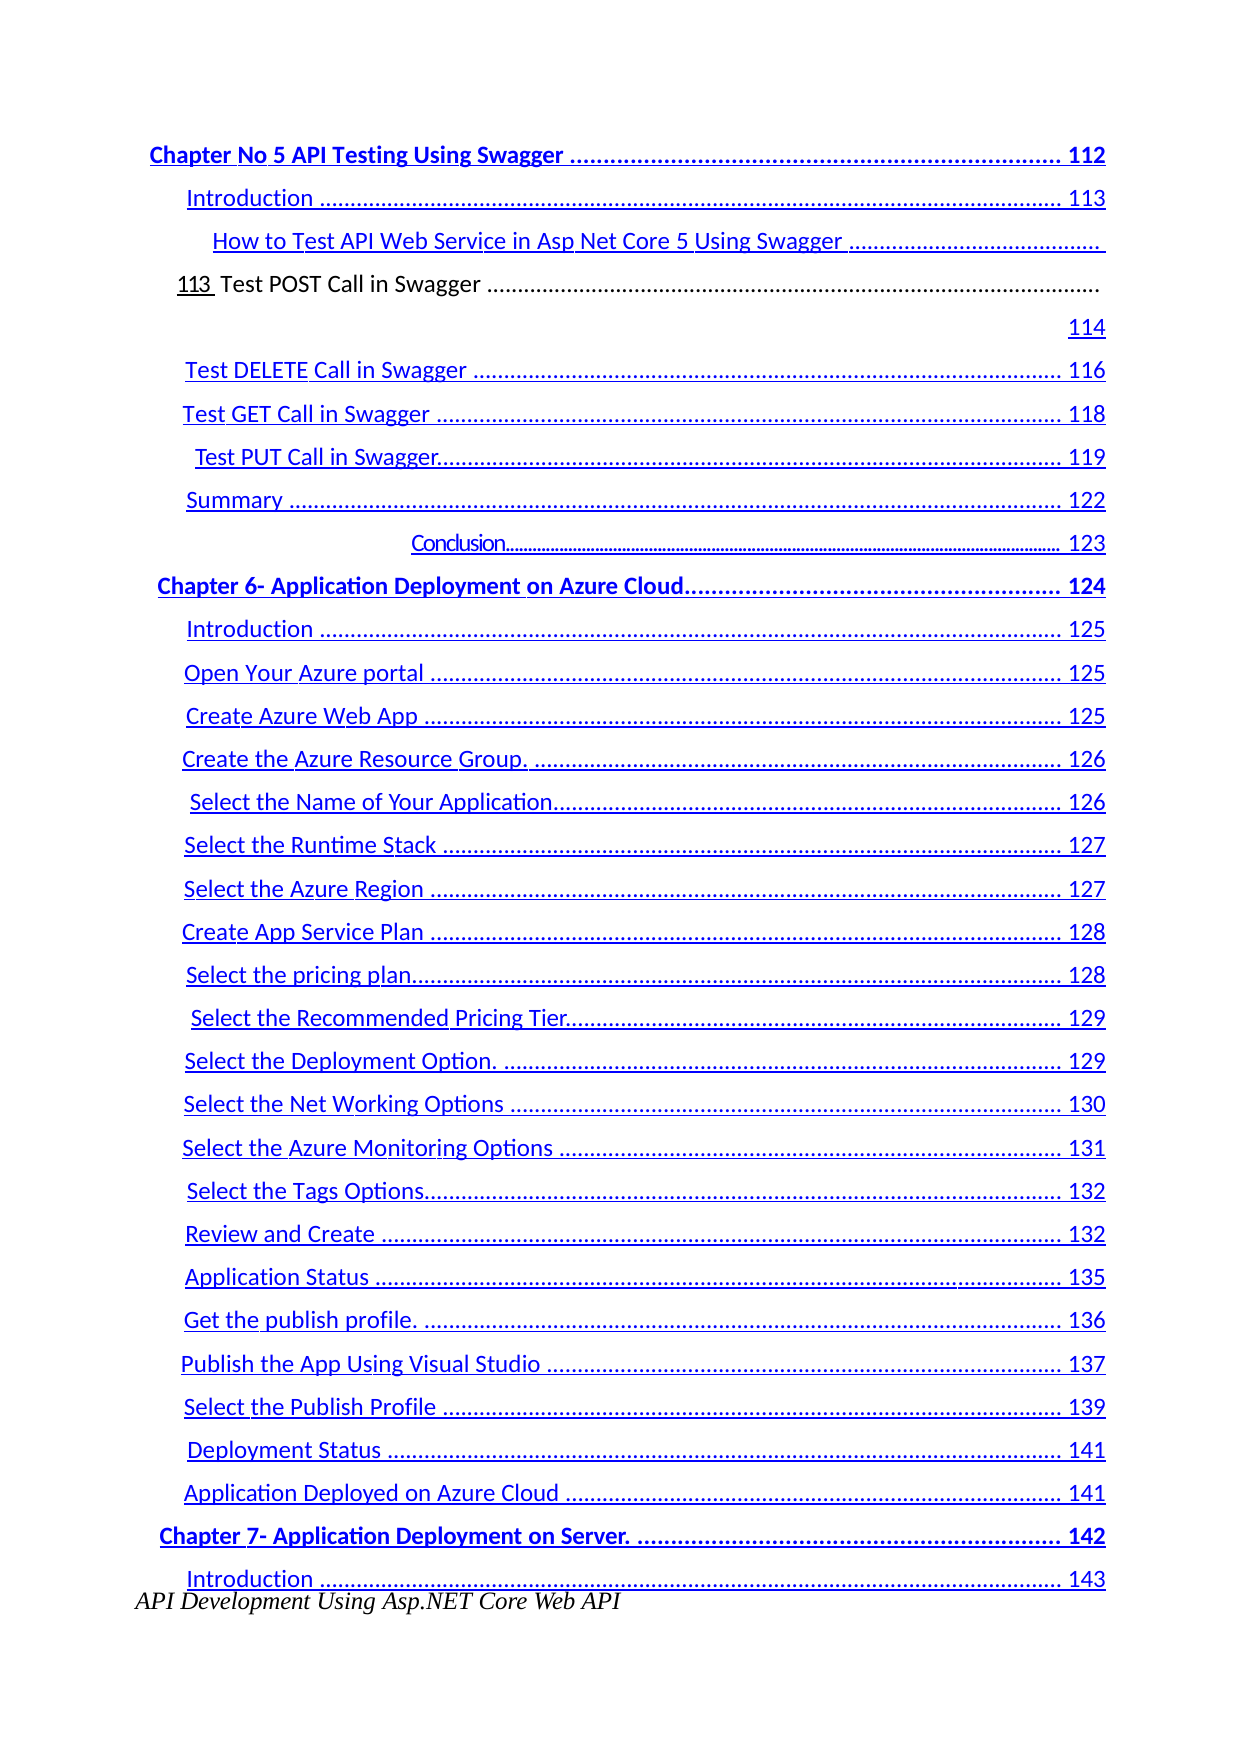

Chapter No 5 API Testing Using Swagger ......................................................................... 112
Introduction ......................................................................................................................... 113
How to Test API Web Service in Asp Net Core 5 Using Swagger ......................................... 113  Test POST Call in Swagger .................................................................................................... 114
Test DELETE Call in Swagger ................................................................................................ 116
Test GET Call in Swagger ...................................................................................................... 118
Test PUT Call in Swagger...................................................................................................... 119
Summary .............................................................................................................................. 122
Conclusion............................................................................................................................ 123
Chapter 6- Application Deployment on Azure Cloud........................................................ 124
Introduction ......................................................................................................................... 125
Open Your Azure portal ....................................................................................................... 125
Create Azure Web App ........................................................................................................ 125
Create the Azure Resource Group. ...................................................................................... 126
Select the Name of Your Application................................................................................... 126
Select the Runtime Stack ..................................................................................................... 127
Select the Azure Region ....................................................................................................... 127
Create App Service Plan ....................................................................................................... 128
Select the pricing plan.......................................................................................................... 128
Select the Recommended Pricing Tier................................................................................. 129
Select the Deployment Option. ........................................................................................... 129
Select the Net Working Options .......................................................................................... 130
Select the Azure Monitoring Options .................................................................................. 131
Select the Tags Options........................................................................................................ 132
Review and Create ............................................................................................................... 132
Application Status ................................................................................................................ 135
Get the publish profile. ........................................................................................................ 136
Publish the App Using Visual Studio .................................................................................... 137
Select the Publish Profile ..................................................................................................... 139
Deployment Status .............................................................................................................. 141
Application Deployed on Azure Cloud ................................................................................. 141
Chapter 7- Application Deployment on Server. ............................................................... 142
Introduction ......................................................................................................................... 143
API Development Using Asp.NET Core Web API